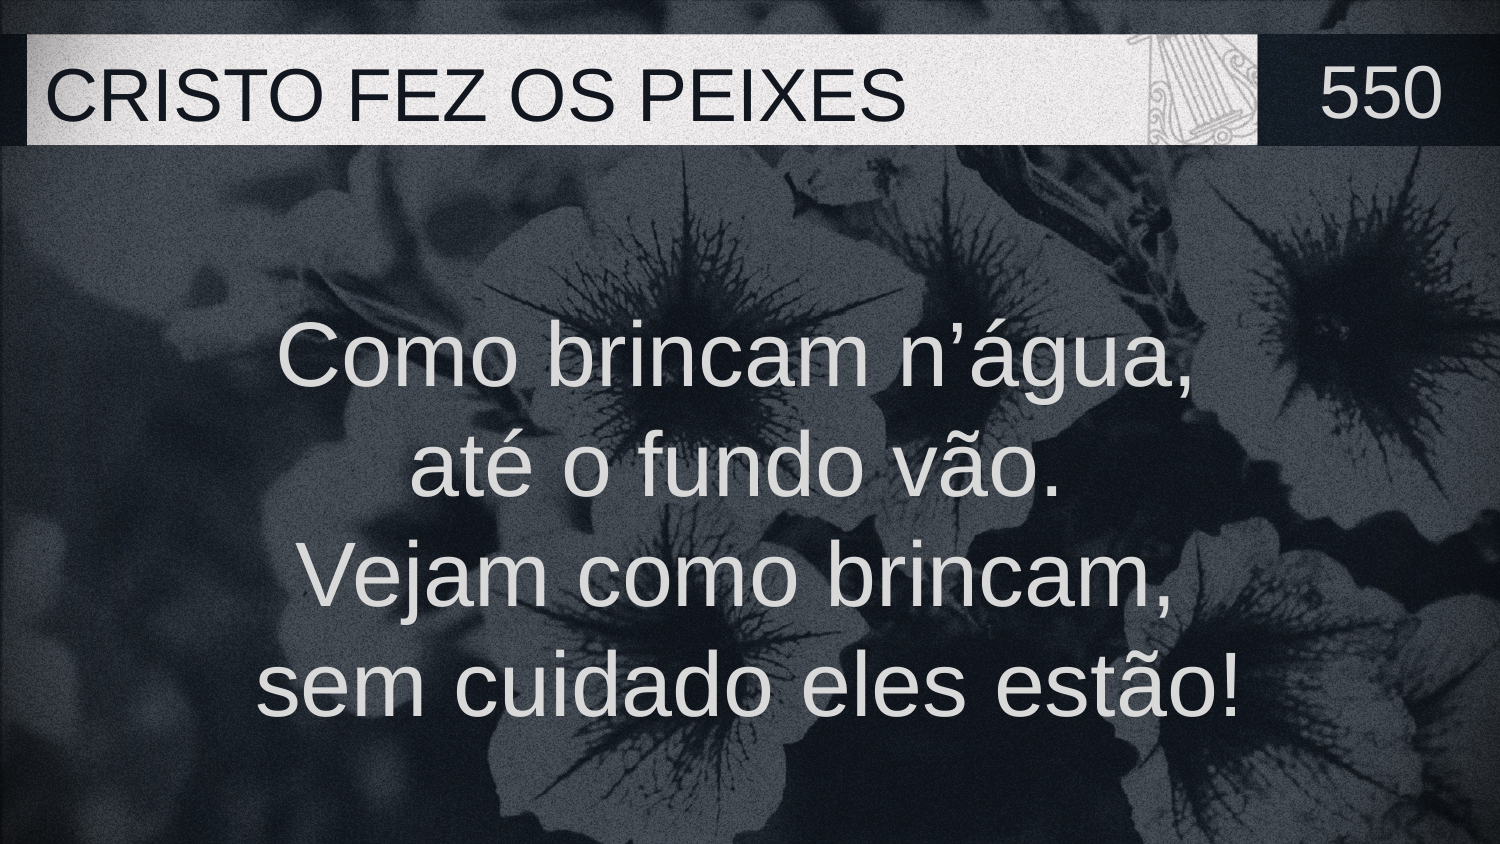

# CRISTO FEZ OS PEIXES
550
Como brincam n’água,
até o fundo vão.
Vejam como brincam,
sem cuidado eles estão!